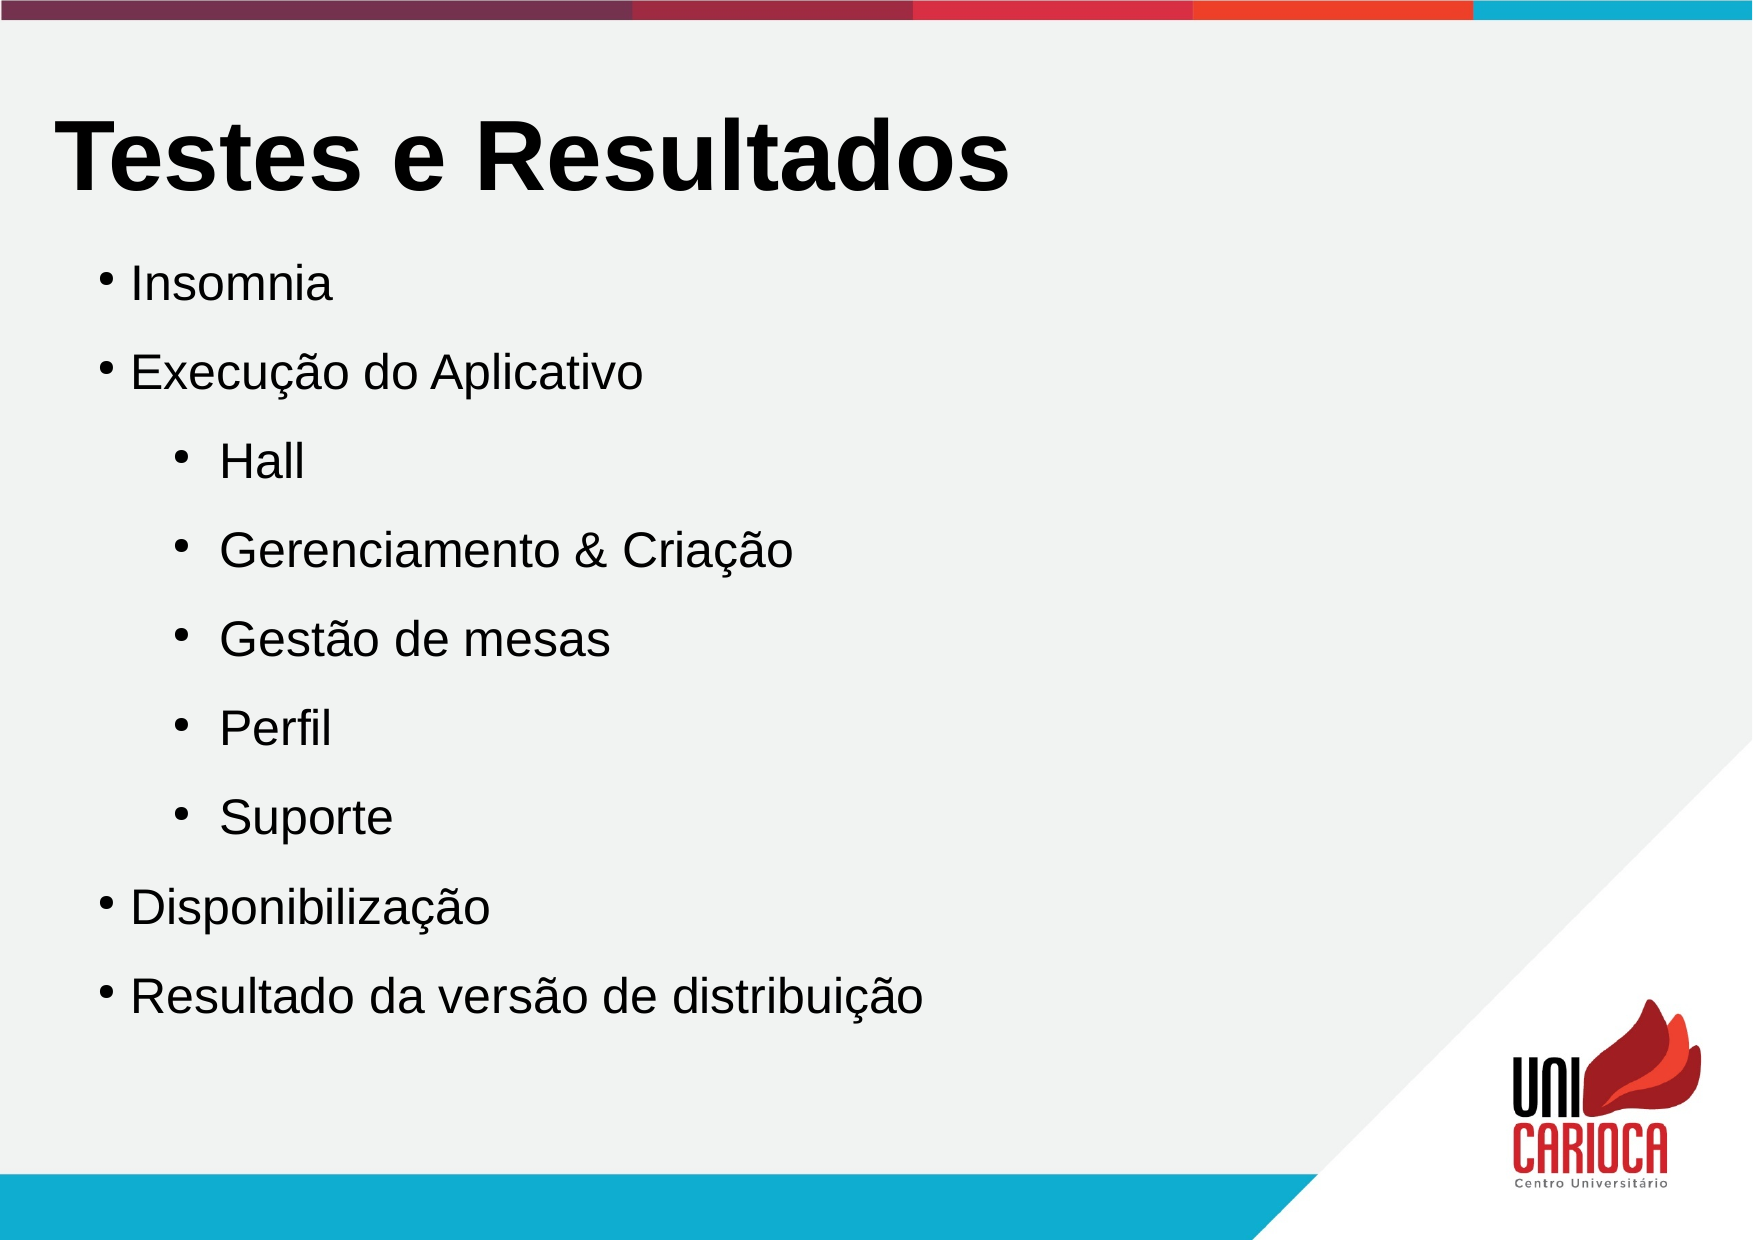

Testes e Resultados
Insomnia
Execução do Aplicativo
Hall
Gerenciamento & Criação
Gestão de mesas
Perfil
Suporte
Disponibilização
Resultado da versão de distribuição